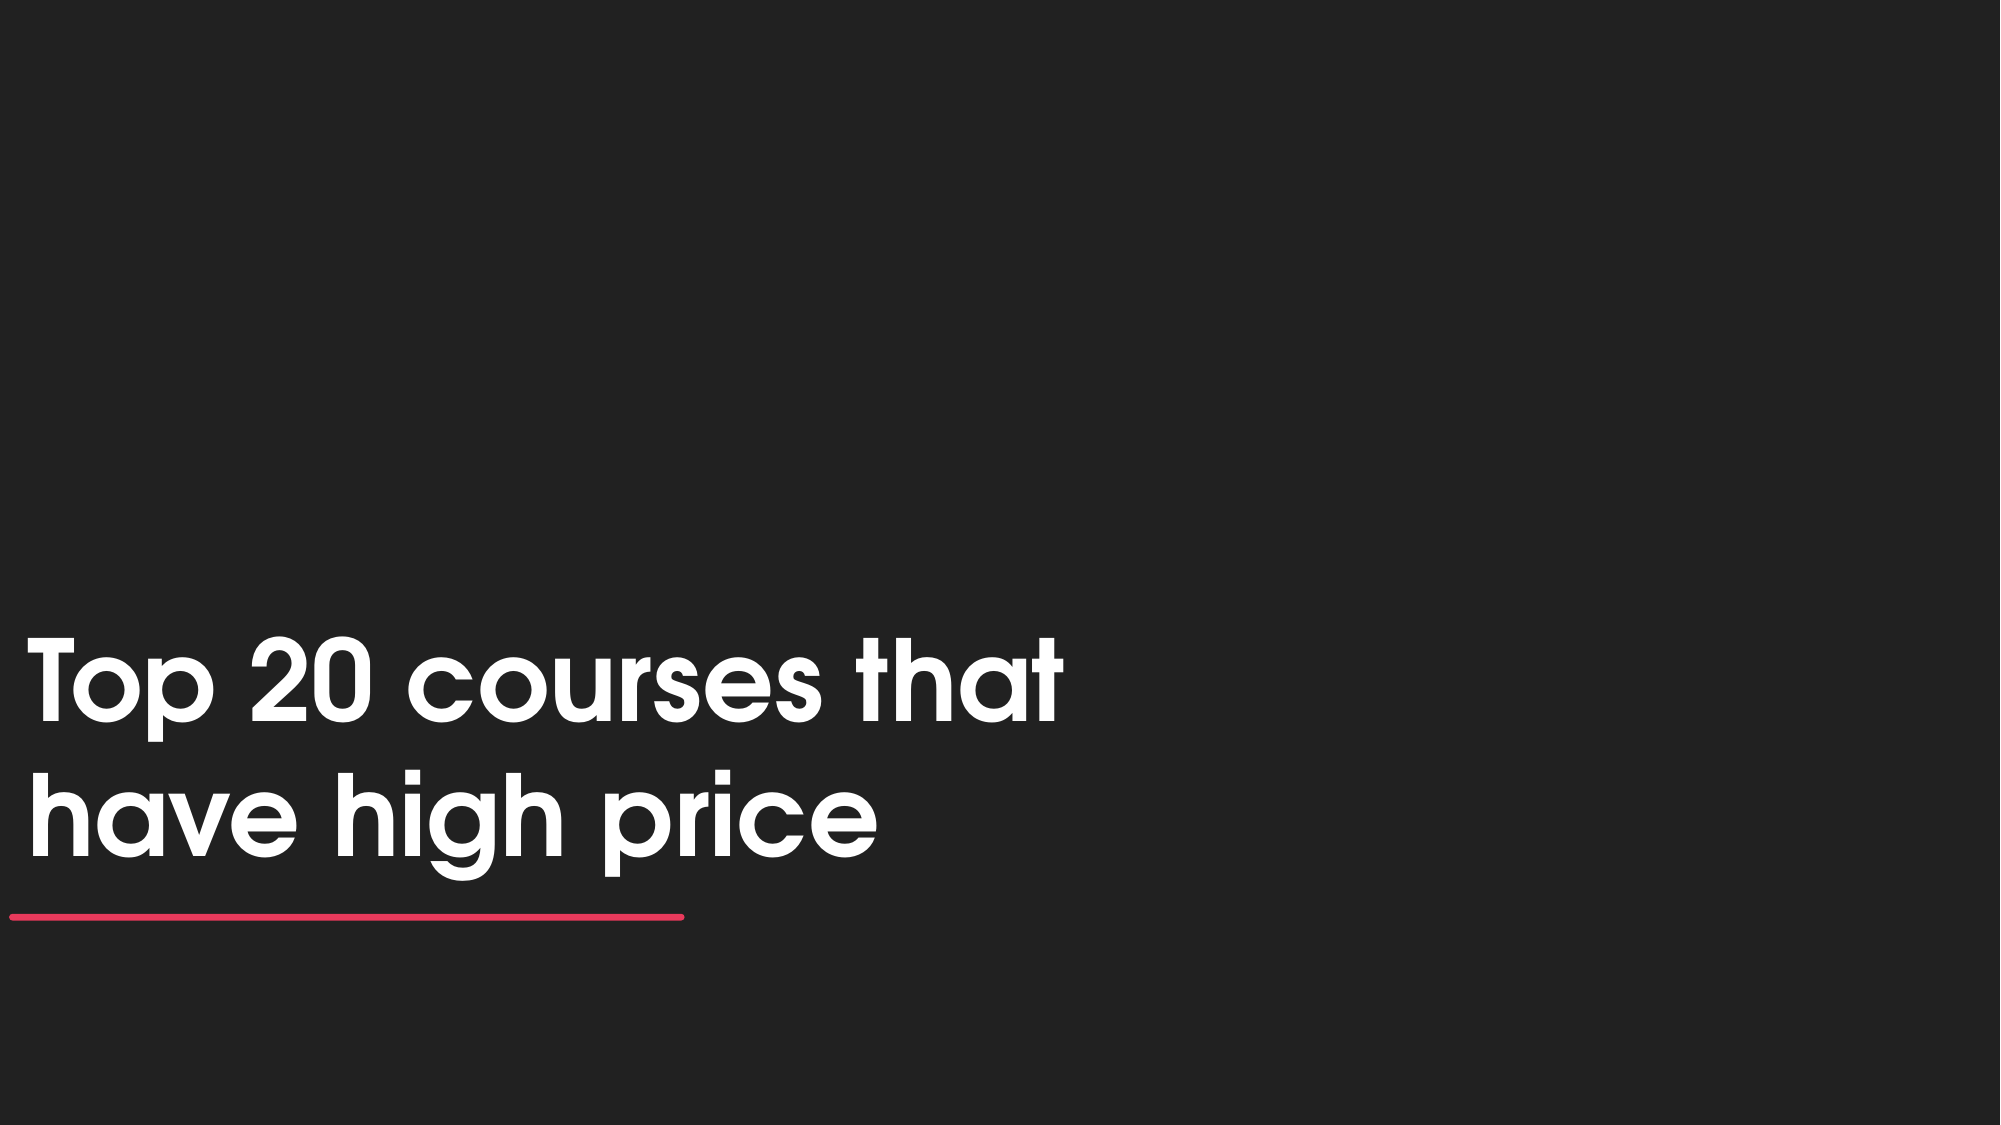

Top 20 courses that have high price